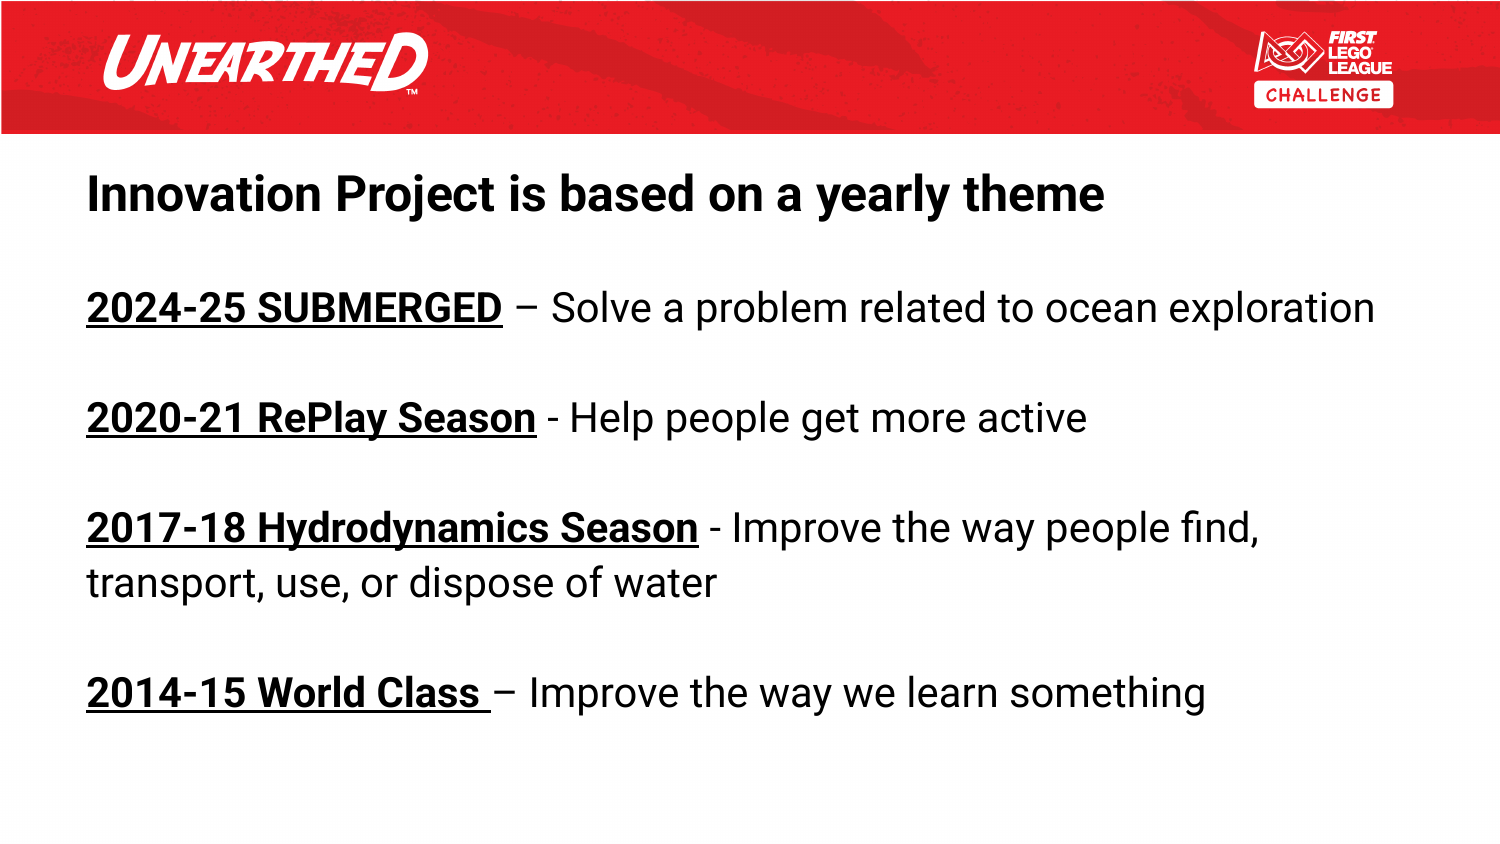

# Innovation Project is based on a yearly theme
2024-25 SUBMERGED – Solve a problem related to ocean exploration

2020-21 RePlay Season - Help people get more active

2017-18 Hydrodynamics Season - Improve the way people find, transport, use, or dispose of water

2014-15 World Class – Improve the way we learn something